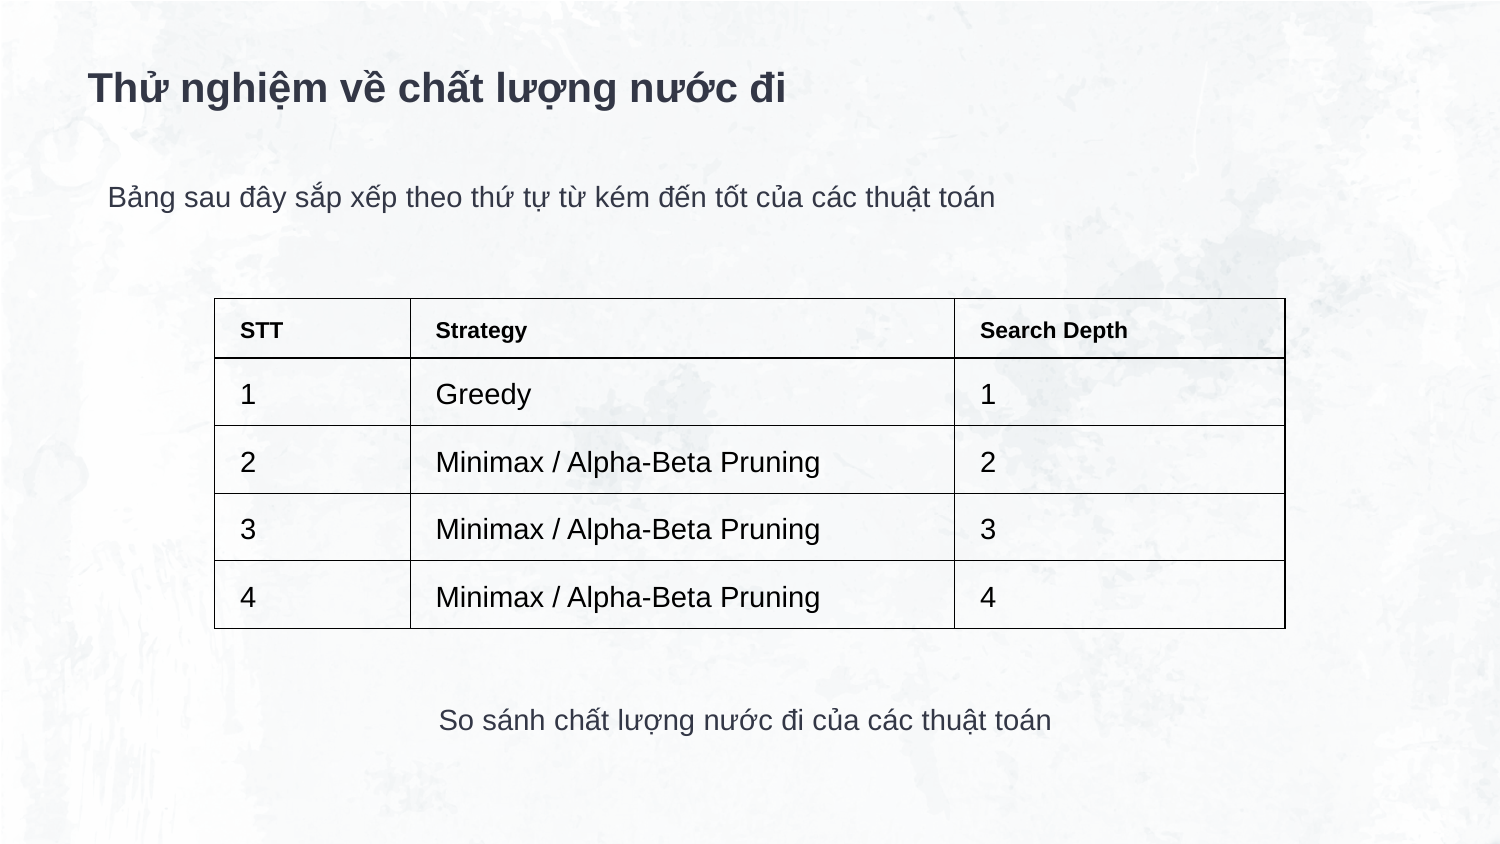

Thử nghiệm về chất lượng nước đi
Bảng sau đây sắp xếp theo thứ tự từ kém đến tốt của các thuật toán
| STT | Strategy | Search Depth |
| --- | --- | --- |
| 1 | Greedy | 1 |
| 2 | Minimax / Alpha-Beta Pruning | 2 |
| 3 | Minimax / Alpha-Beta Pruning | 3 |
| 4 | Minimax / Alpha-Beta Pruning | 4 |
So sánh chất lượng nước đi của các thuật toán